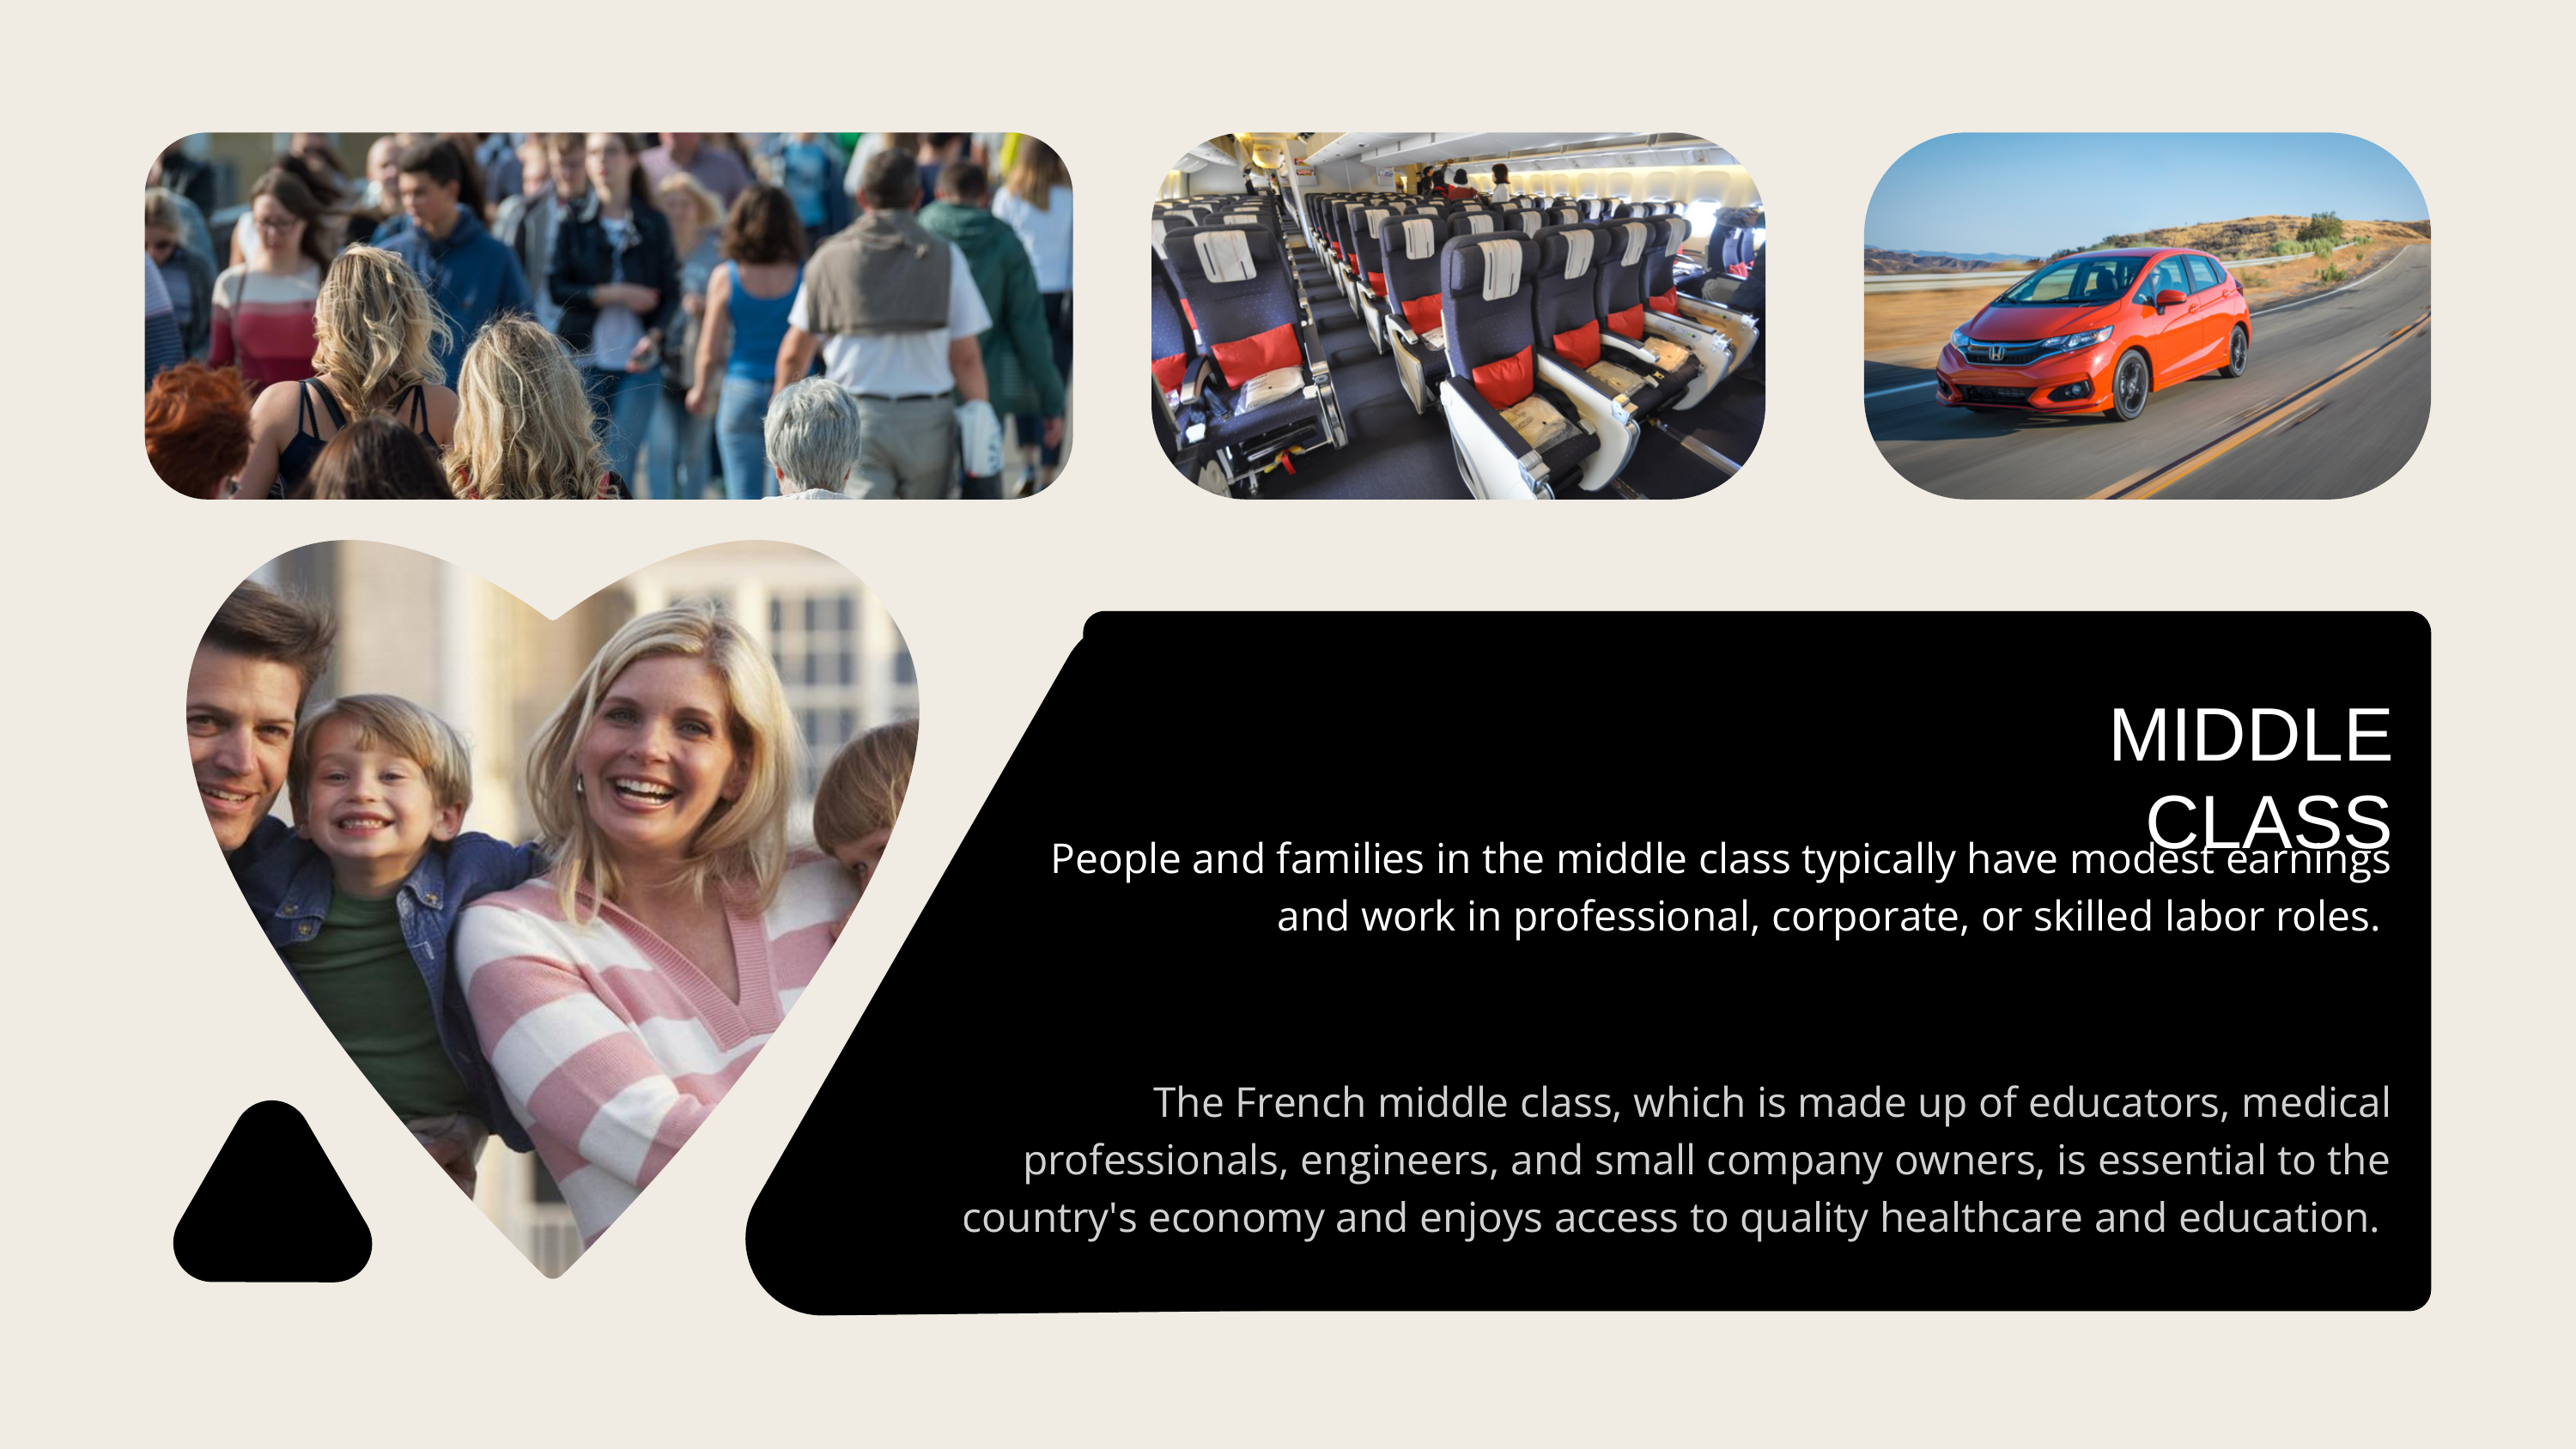

MIDDLE CLASS
People and families in the middle class typically have modest earnings and work in professional, corporate, or skilled labor roles.
The French middle class, which is made up of educators, medical professionals, engineers, and small company owners, is essential to the country's economy and enjoys access to quality healthcare and education.